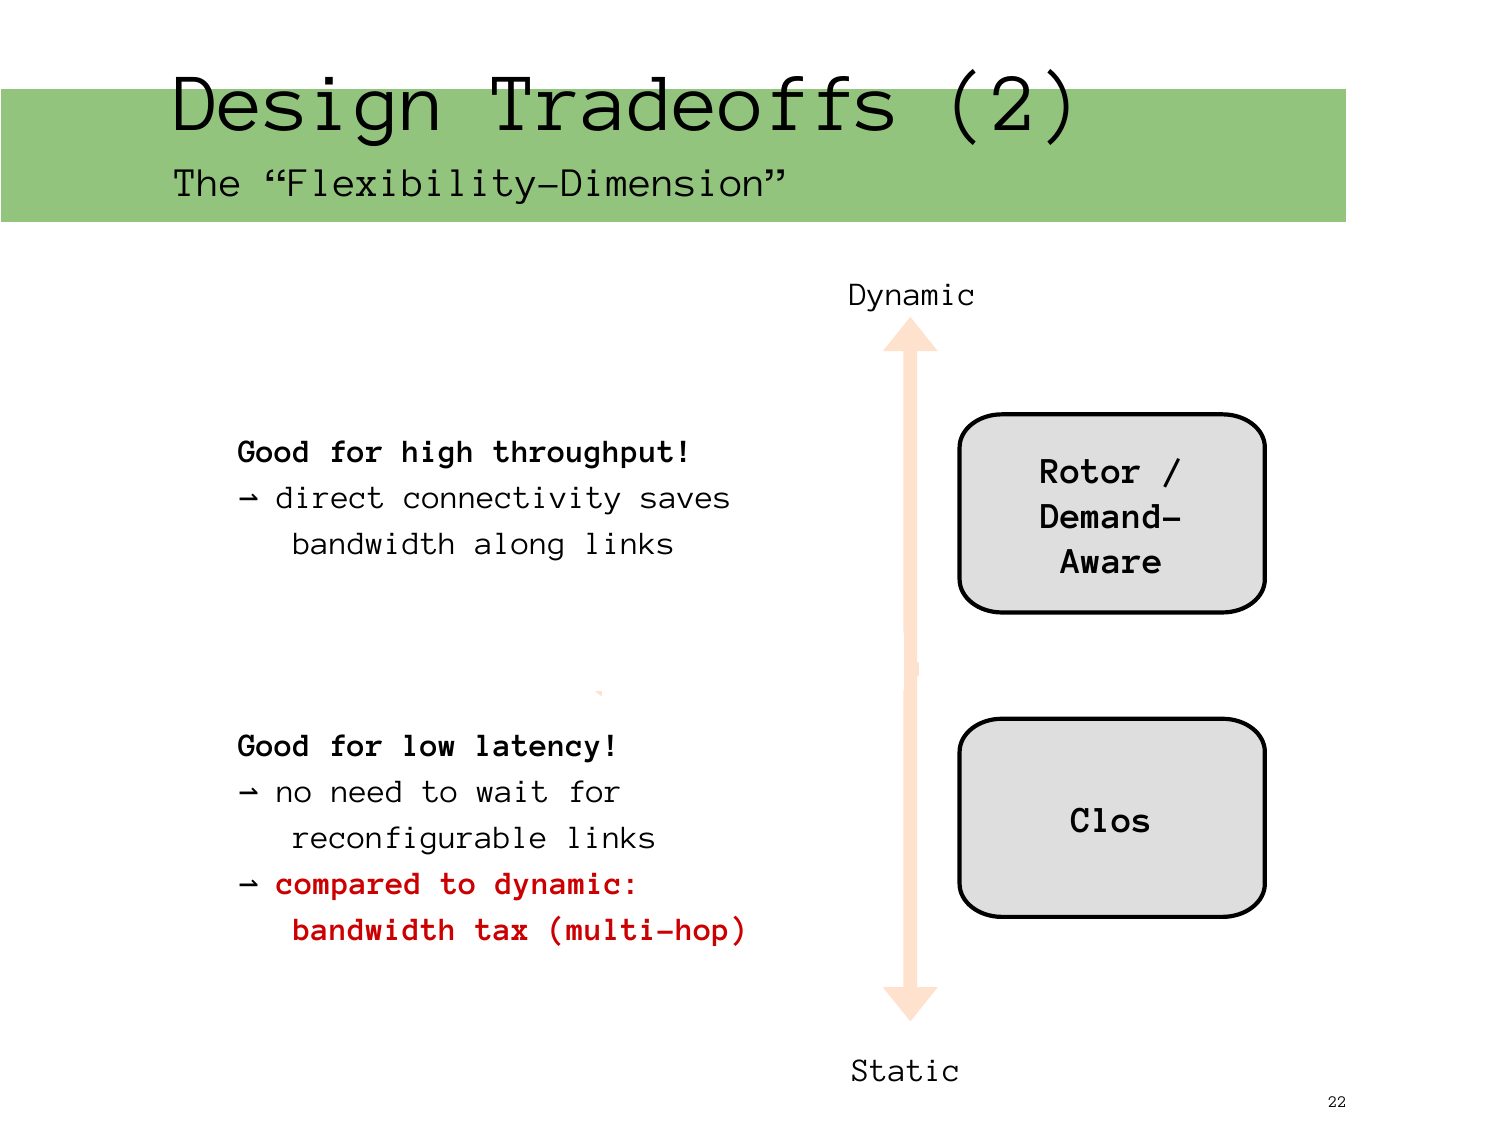

# Design Tradeoffs (2) The “Flexibility-Dimension”

Dynamic

Good for high throughput!
⇀ direct connectivity saves
   bandwidth along links

Rotor /
Demand-Aware

Good for low latency!
⇀ no need to wait for
   reconfigurable links
⇀ compared to dynamic:
   bandwidth tax (multi-hop)

Clos
Static
47
22